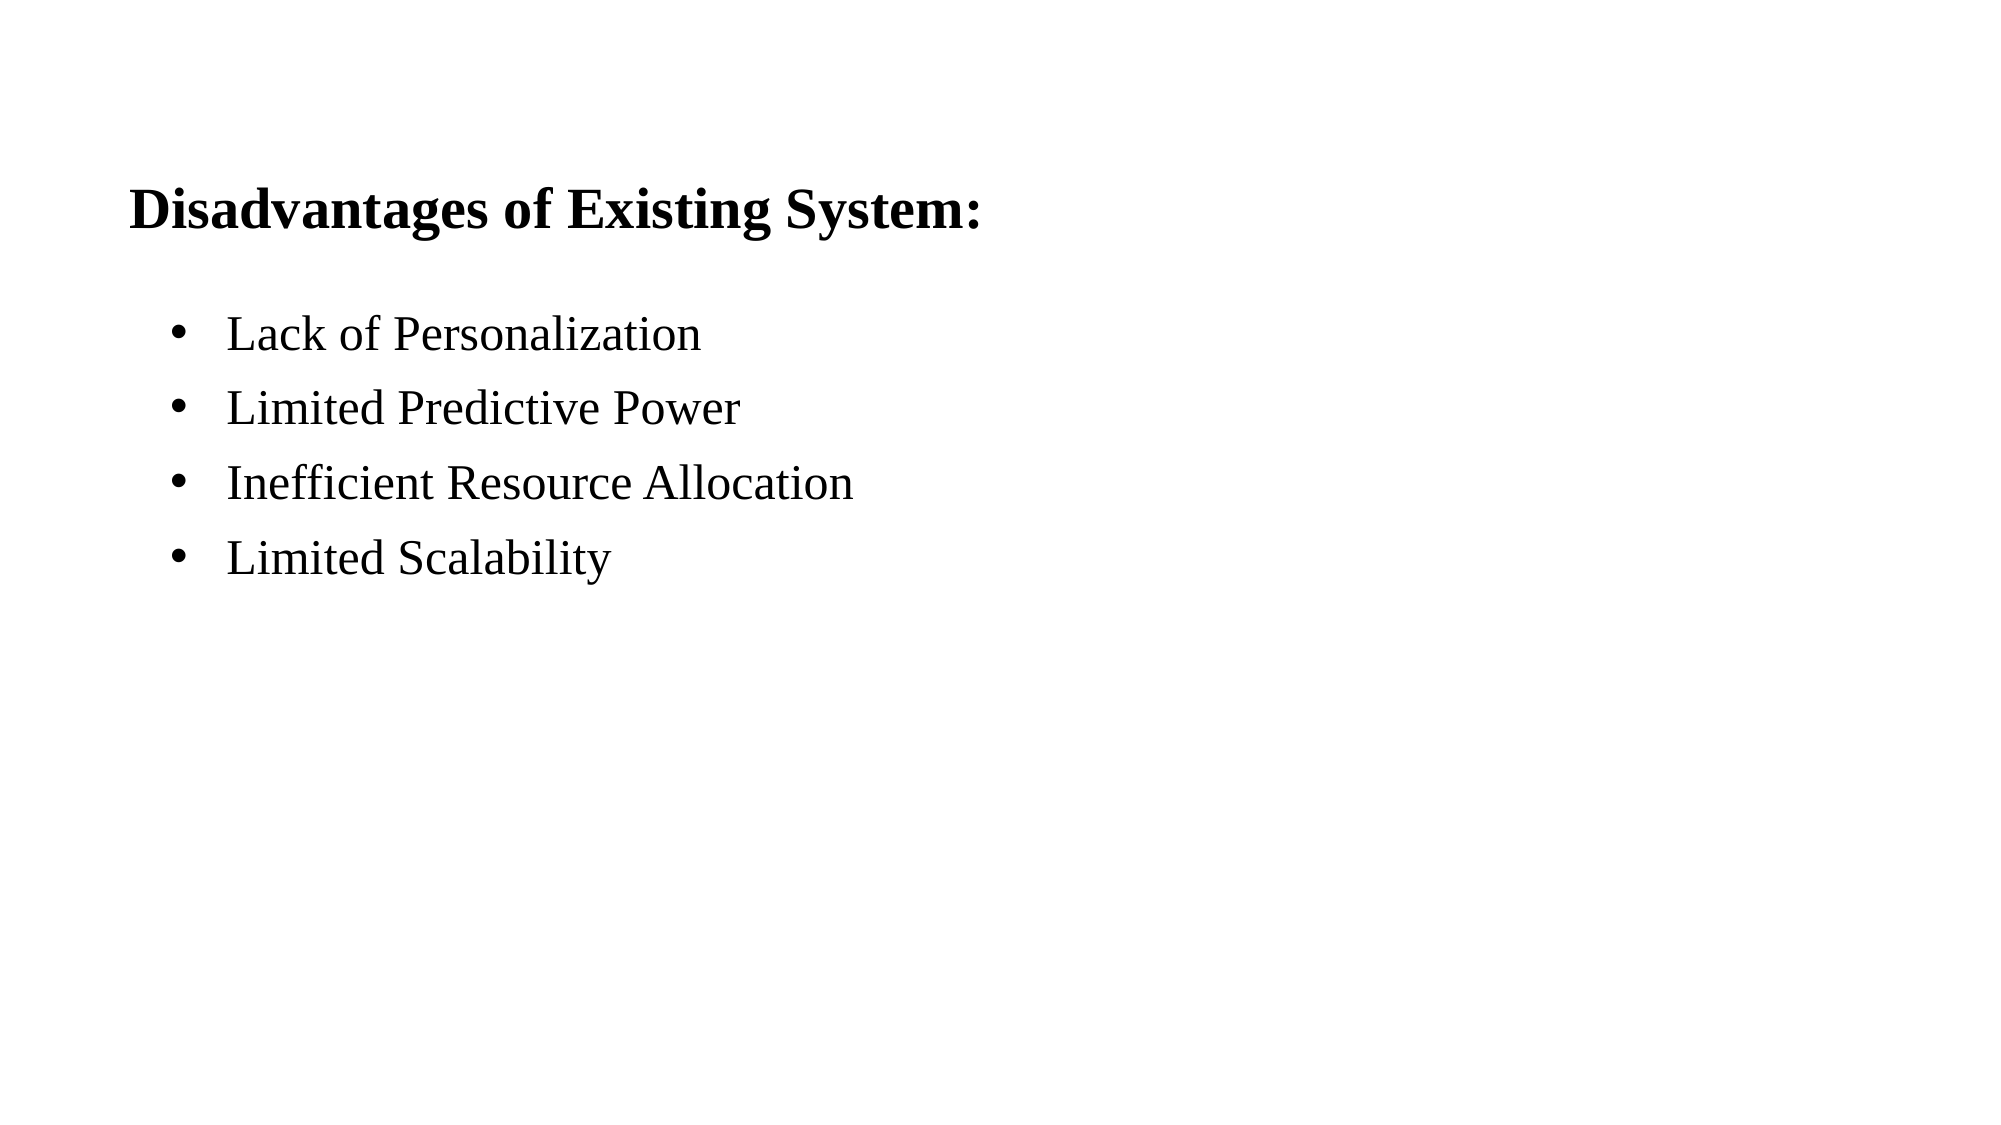

# Disadvantages of Existing System:
Lack of Personalization
Limited Predictive Power
Inefficient Resource Allocation
Limited Scalability